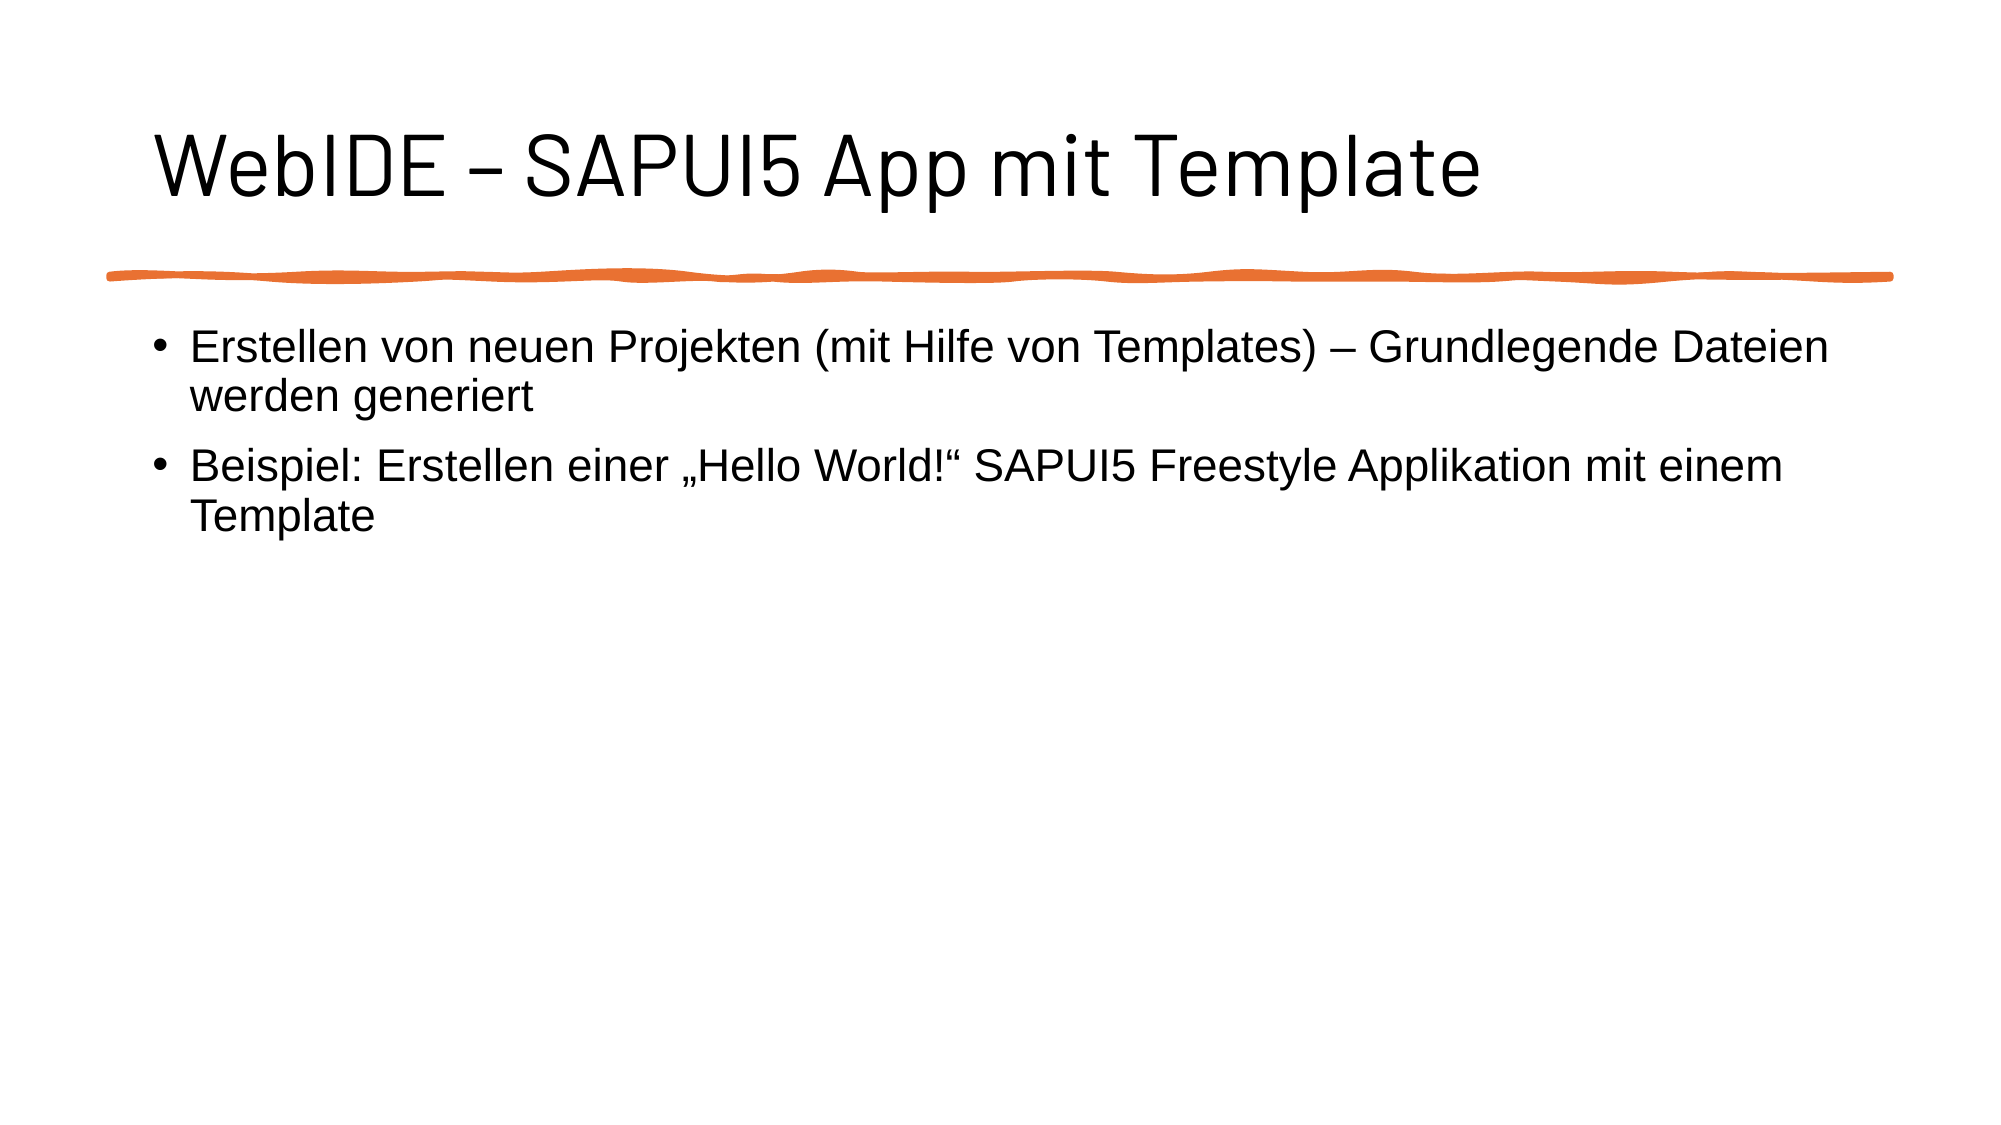

# WebIDE – SAPUI5 App mit Template

Erstellen von neuen Projekten (mit Hilfe von Templates) – Grundlegende Dateien werden generiert
Beispiel: Erstellen einer „Hello World!“ SAPUI5 Freestyle Applikation mit einem Template